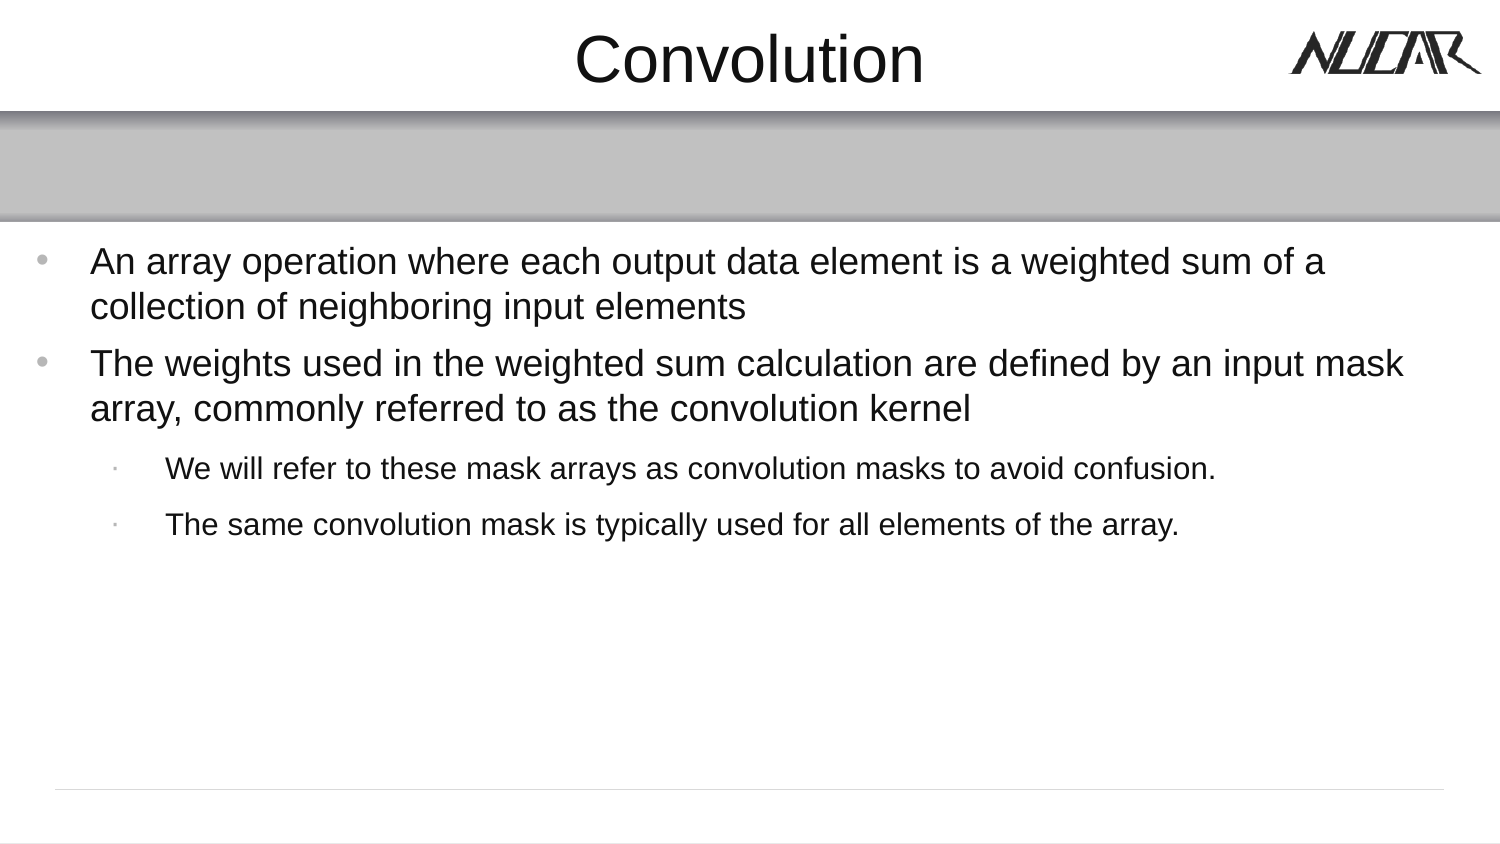

# Convolution
An array operation where each output data element is a weighted sum of a collection of neighboring input elements
The weights used in the weighted sum calculation are defined by an input mask array, commonly referred to as the convolution kernel
We will refer to these mask arrays as convolution masks to avoid confusion.
The same convolution mask is typically used for all elements of the array.